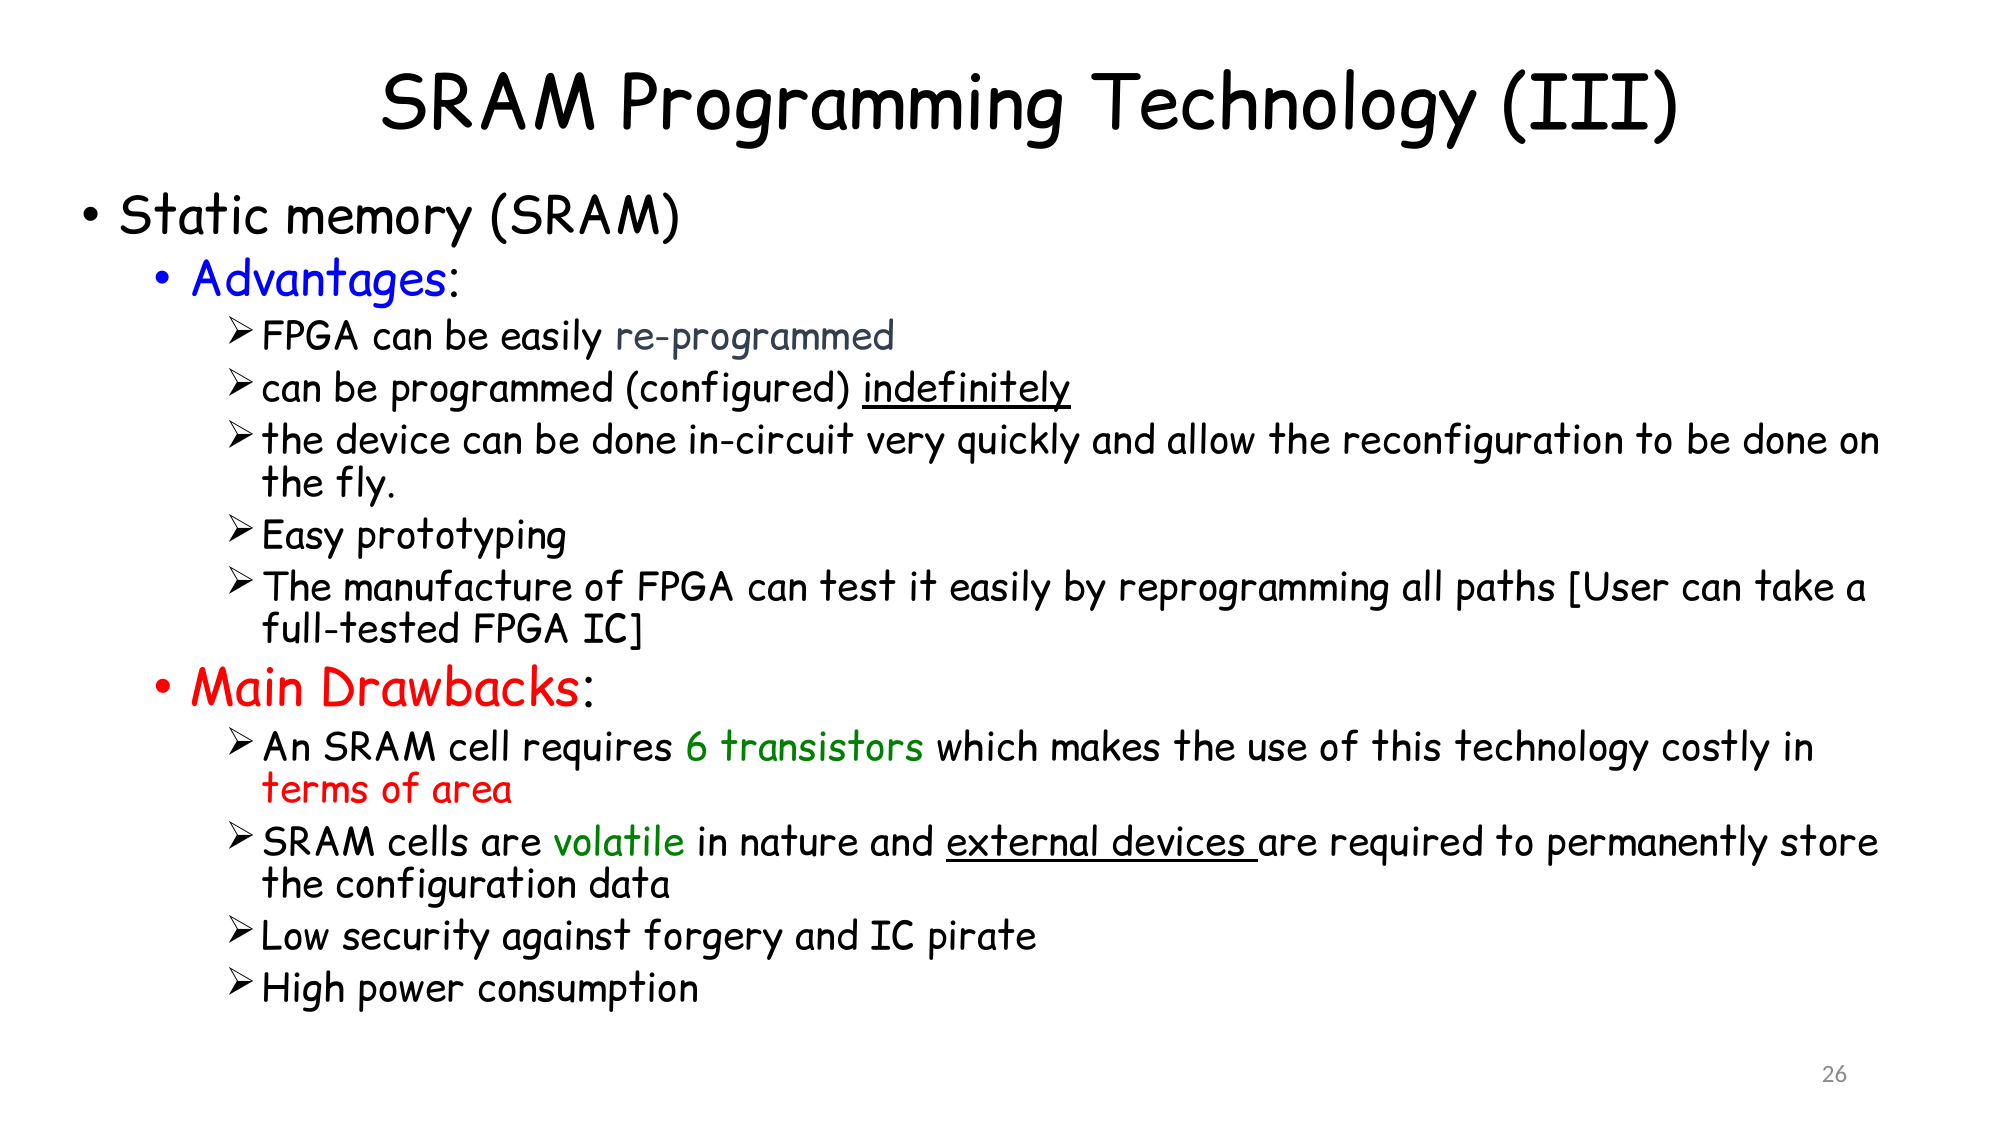

# SRAM Programming Technology (III)
Static memory (SRAM)
Advantages:
FPGA can be easily re-programmed
can be programmed (configured) indefinitely
the device can be done in-circuit very quickly and allow the reconfiguration to be done on the fly.
Easy prototyping
The manufacture of FPGA can test it easily by reprogramming all paths [User can take a full-tested FPGA IC]
Main Drawbacks:
An SRAM cell requires 6 transistors which makes the use of this technology costly in terms of area
SRAM cells are volatile in nature and external devices are required to permanently store the configuration data
Low security against forgery and IC pirate
High power consumption
26